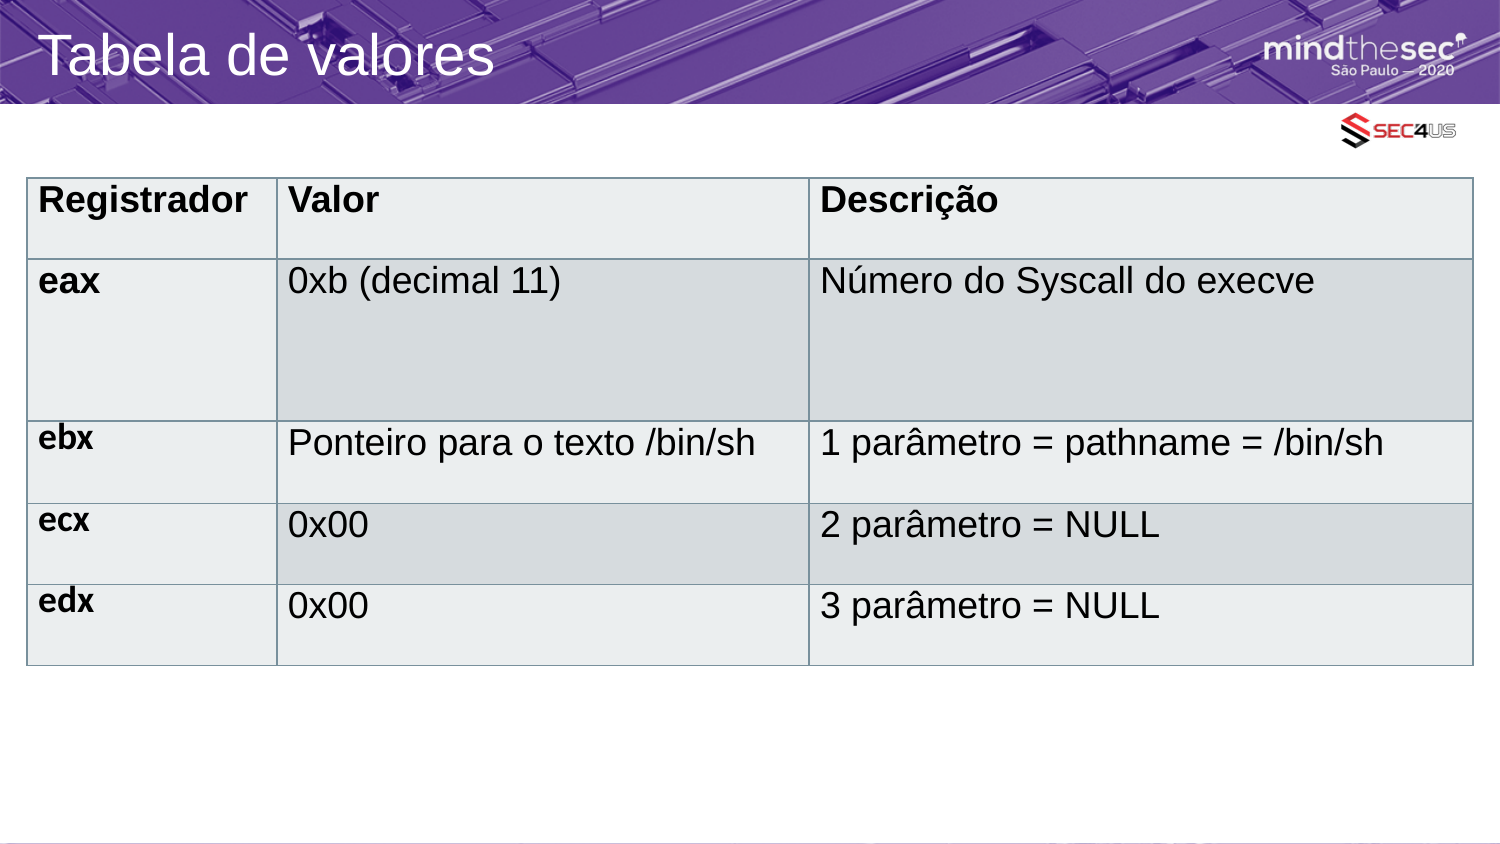

# Tabela de valores
| Registrador | Valor | Descrição |
| --- | --- | --- |
| eax | 0xb (decimal 11) | Número do Syscall do execve |
| ebx | Ponteiro para o texto /bin/sh | 1 parâmetro = pathname = /bin/sh |
| ecx | 0x00 | 2 parâmetro = NULL |
| edx | 0x00 | 3 parâmetro = NULL |